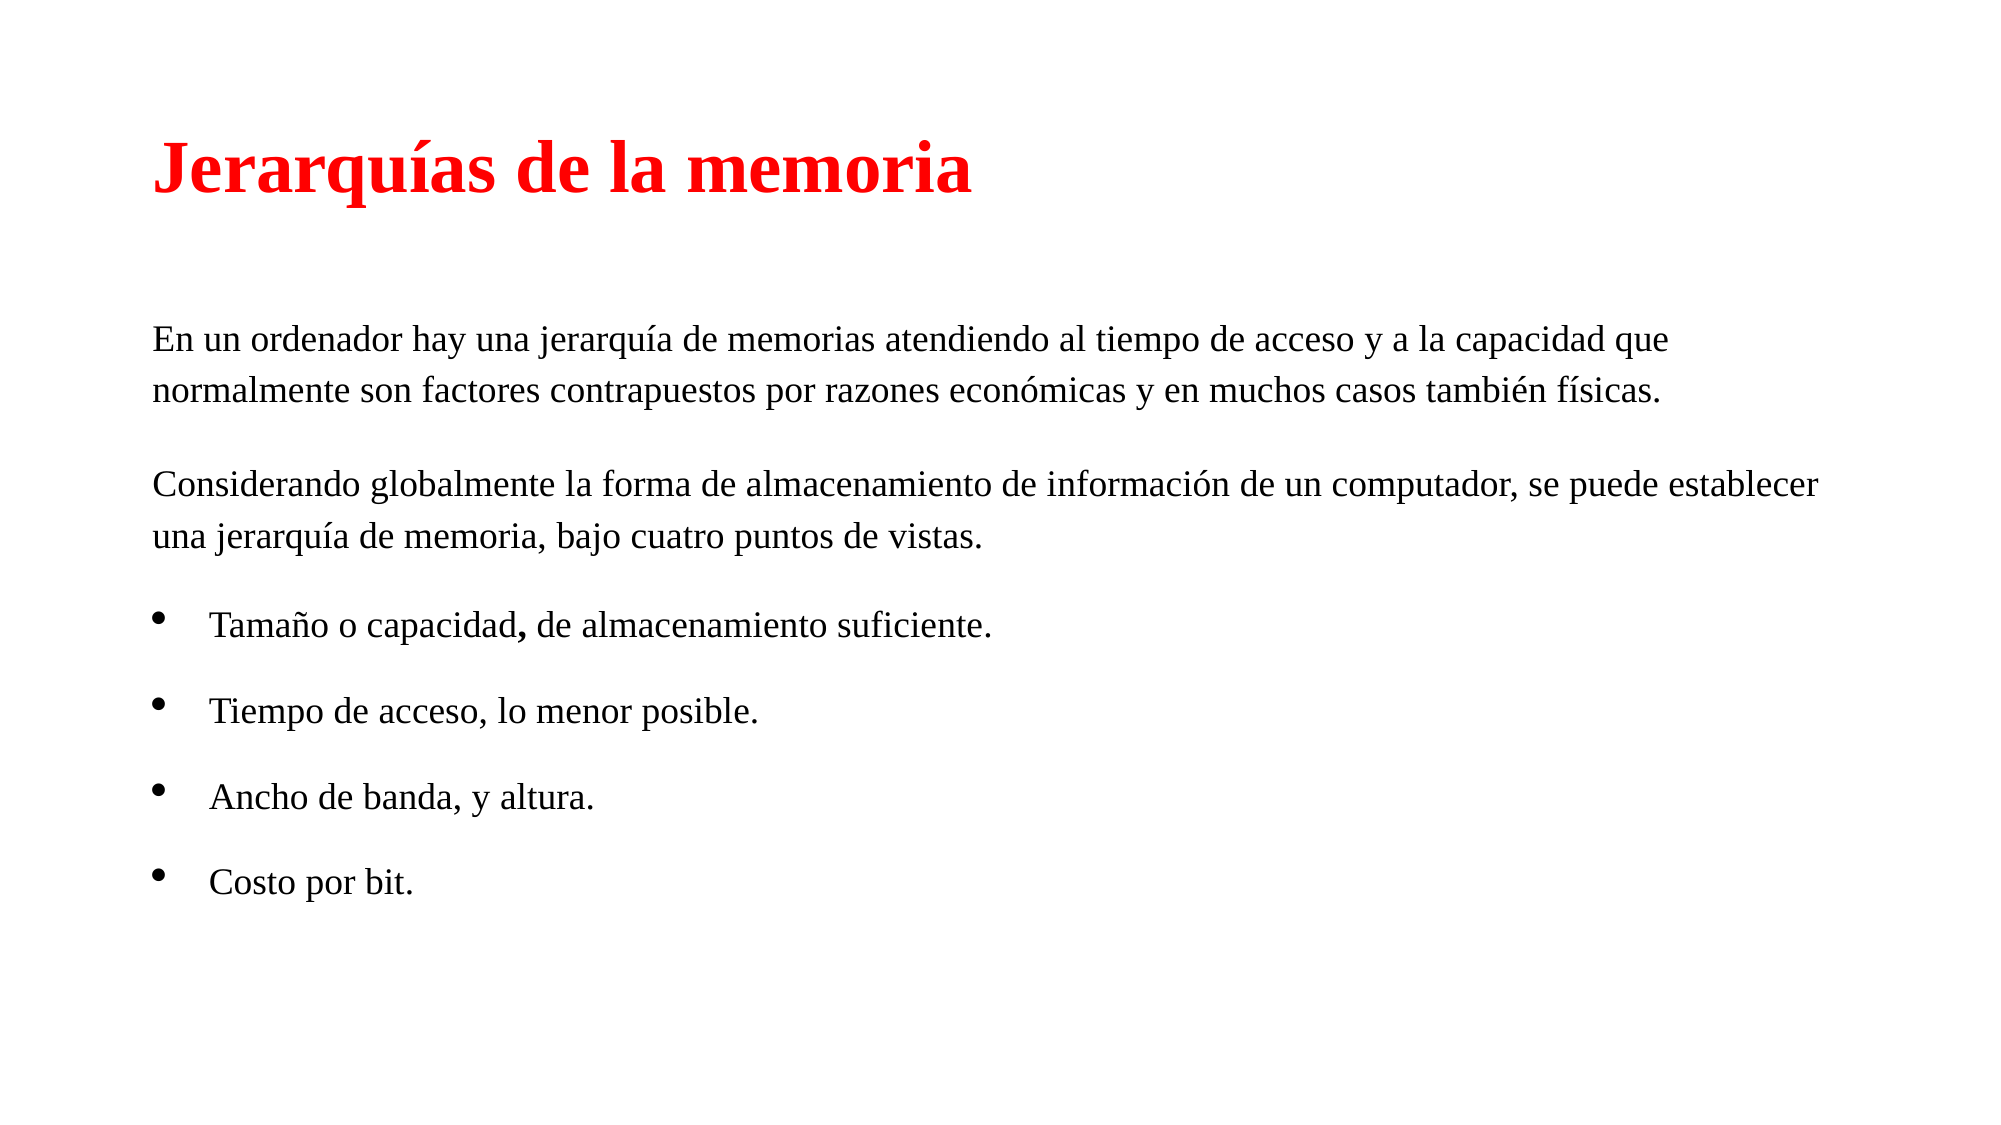

# Jerarquías de la memoria
En un ordenador hay una jerarquía de memorias atendiendo al tiempo de acceso y a la capacidad que normalmente son factores contrapuestos por razones económicas y en muchos casos también físicas.
Considerando globalmente la forma de almacenamiento de información de un computador, se puede establecer una jerarquía de memoria, bajo cuatro puntos de vistas.
Tamaño o capacidad, de almacenamiento suficiente.
Tiempo de acceso, lo menor posible.
Ancho de banda, y altura.
Costo por bit.